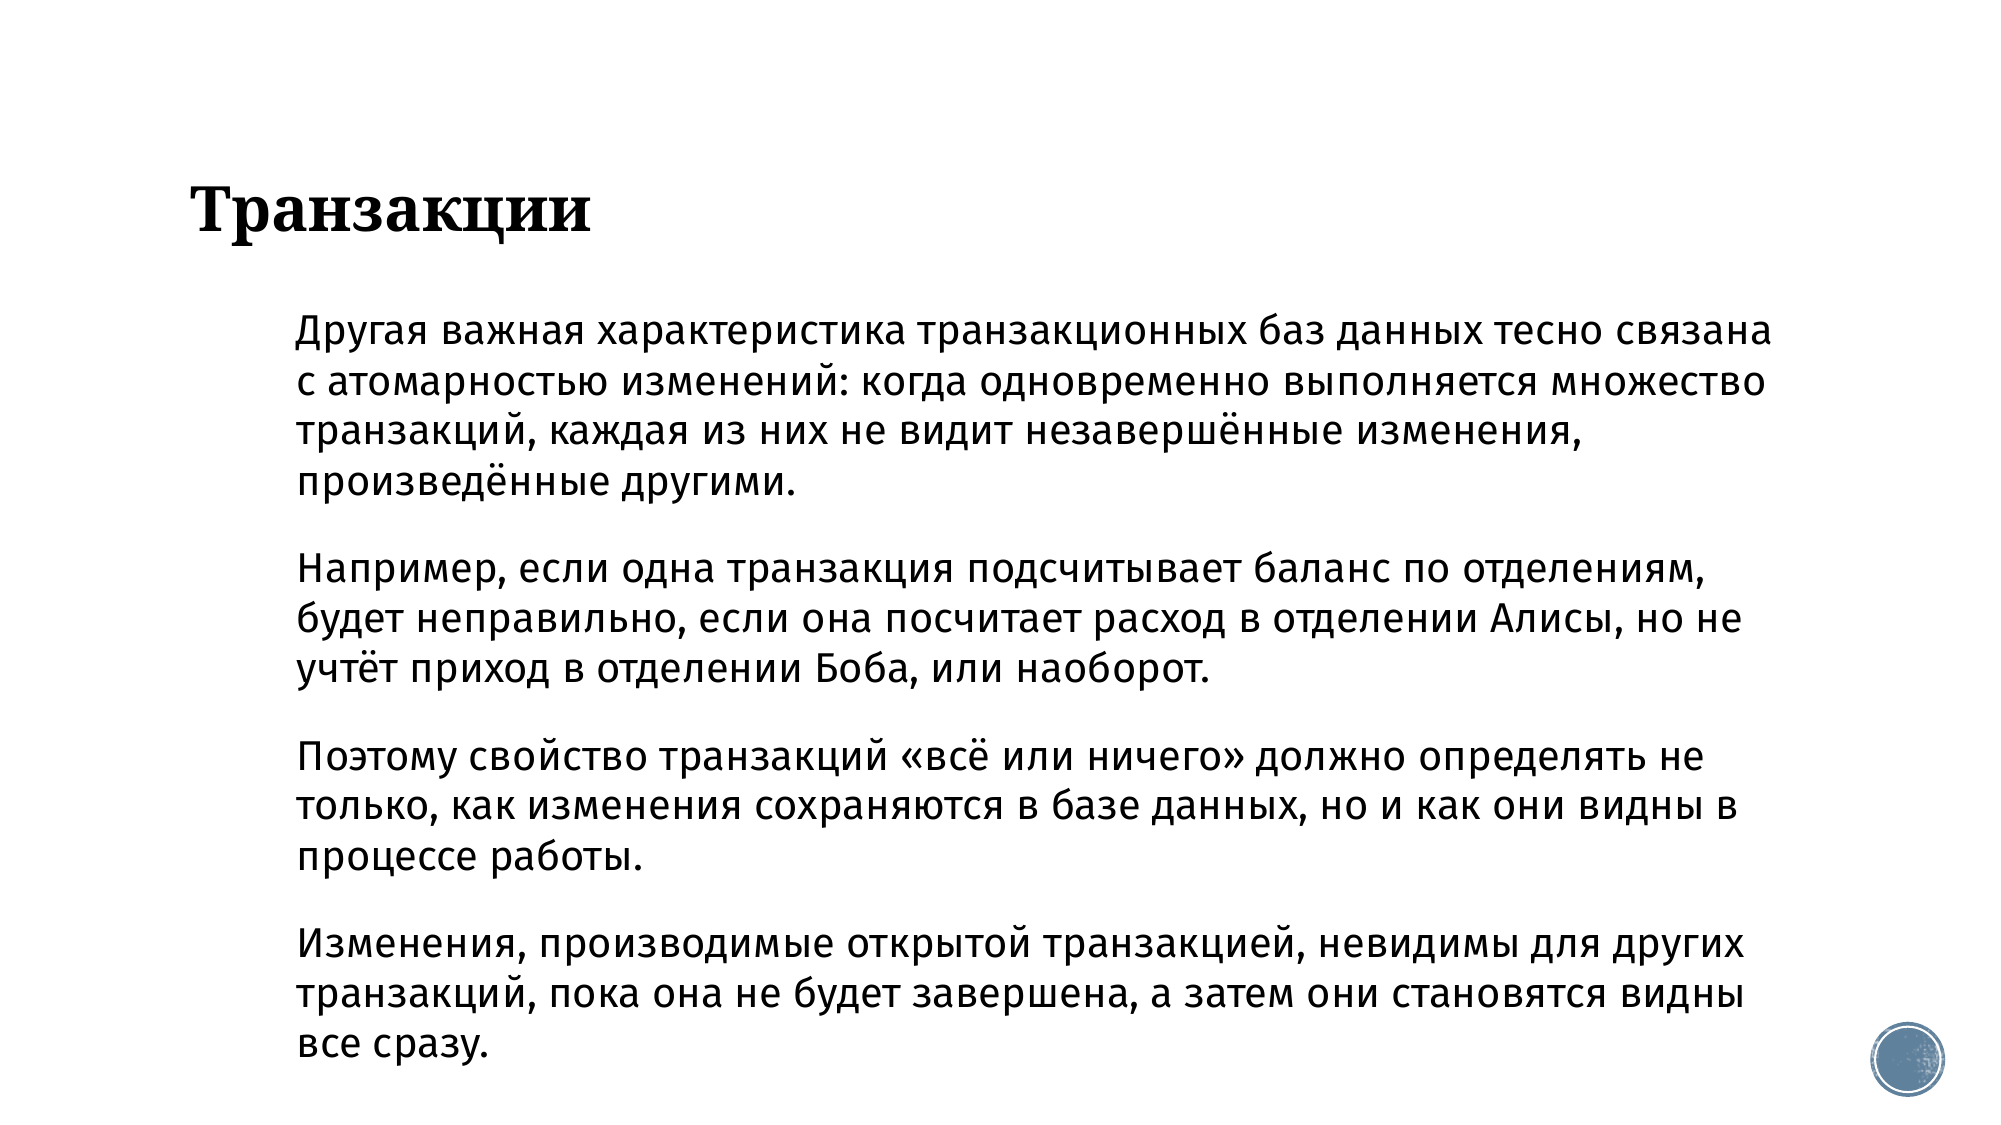

# Транзакции
Другая важная характеристика транзакционных баз данных тесно связана с атомарностью изменений: когда одновременно выполняется множество транзакций, каждая из них не видит незавершённые изменения, произведённые другими.
Например, если одна транзакция подсчитывает баланс по отделениям, будет неправильно, если она посчитает расход в отделении Алисы, но не учтёт приход в отделении Боба, или наоборот.
Поэтому свойство транзакций «всё или ничего» должно определять не только, как изменения сохраняются в базе данных, но и как они видны в процессе работы.
Изменения, производимые открытой транзакцией, невидимы для других транзакций, пока она не будет завершена, а затем они становятся видны все сразу.